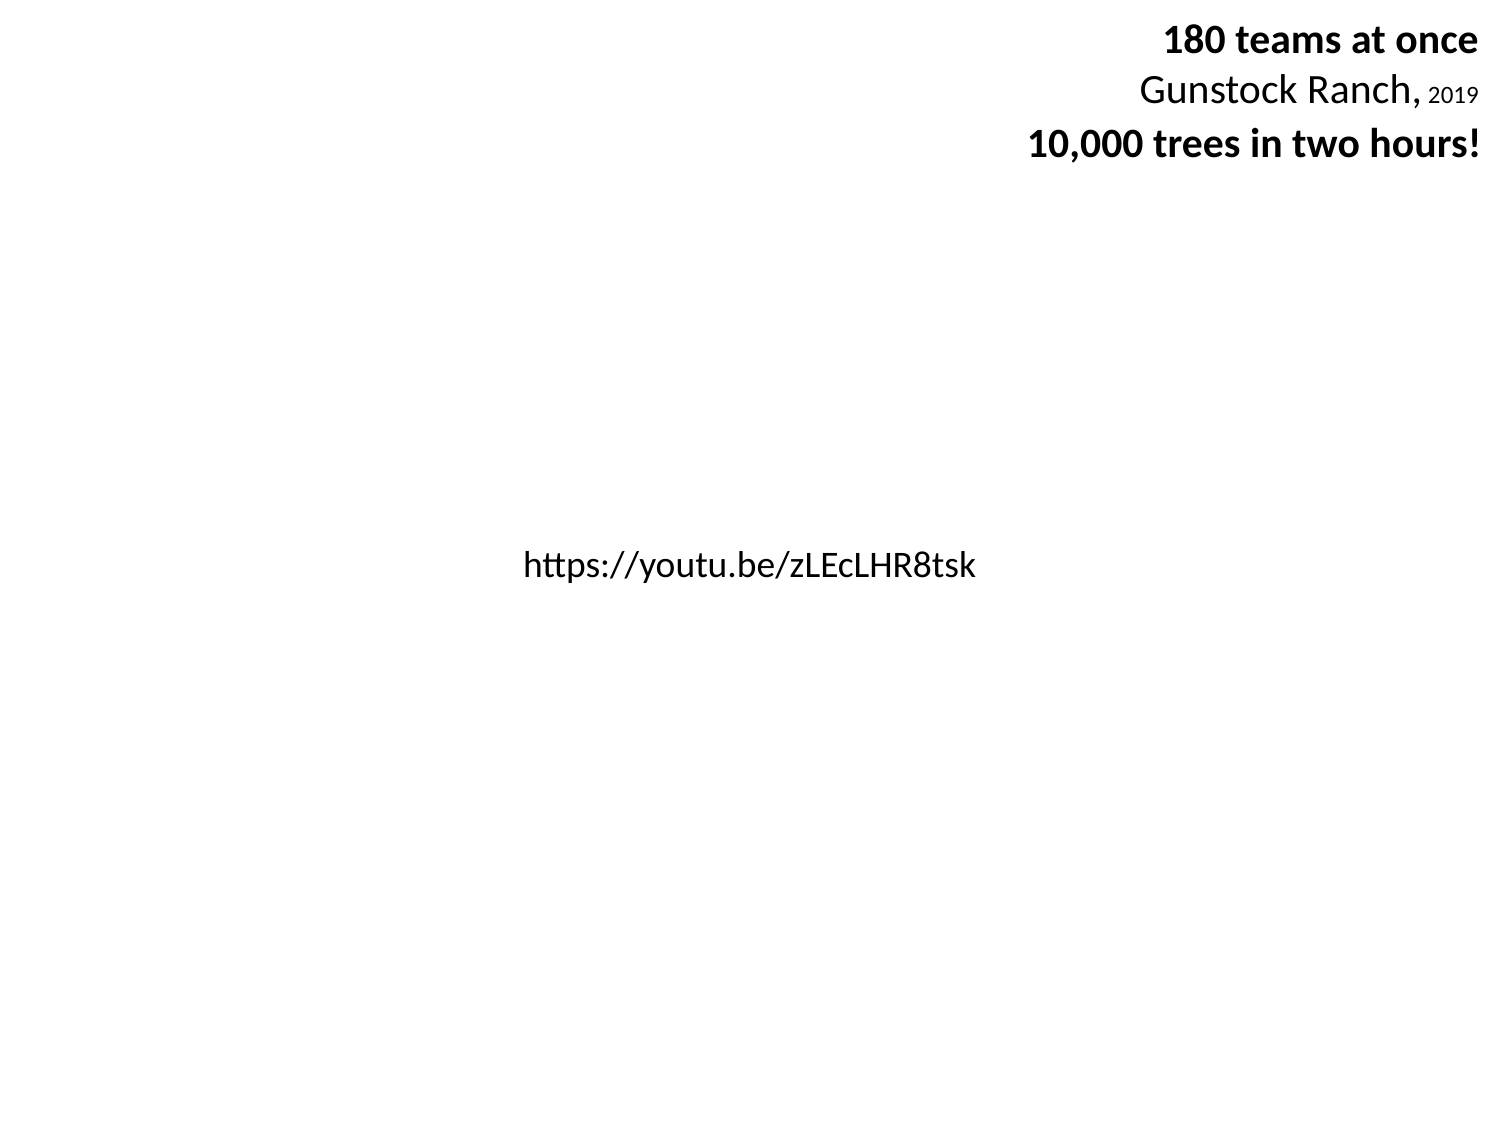

180 teams at once
Gunstock Ranch, 2019
10,000 trees in two hours!
https://youtu.be/zLEcLHR8tsk